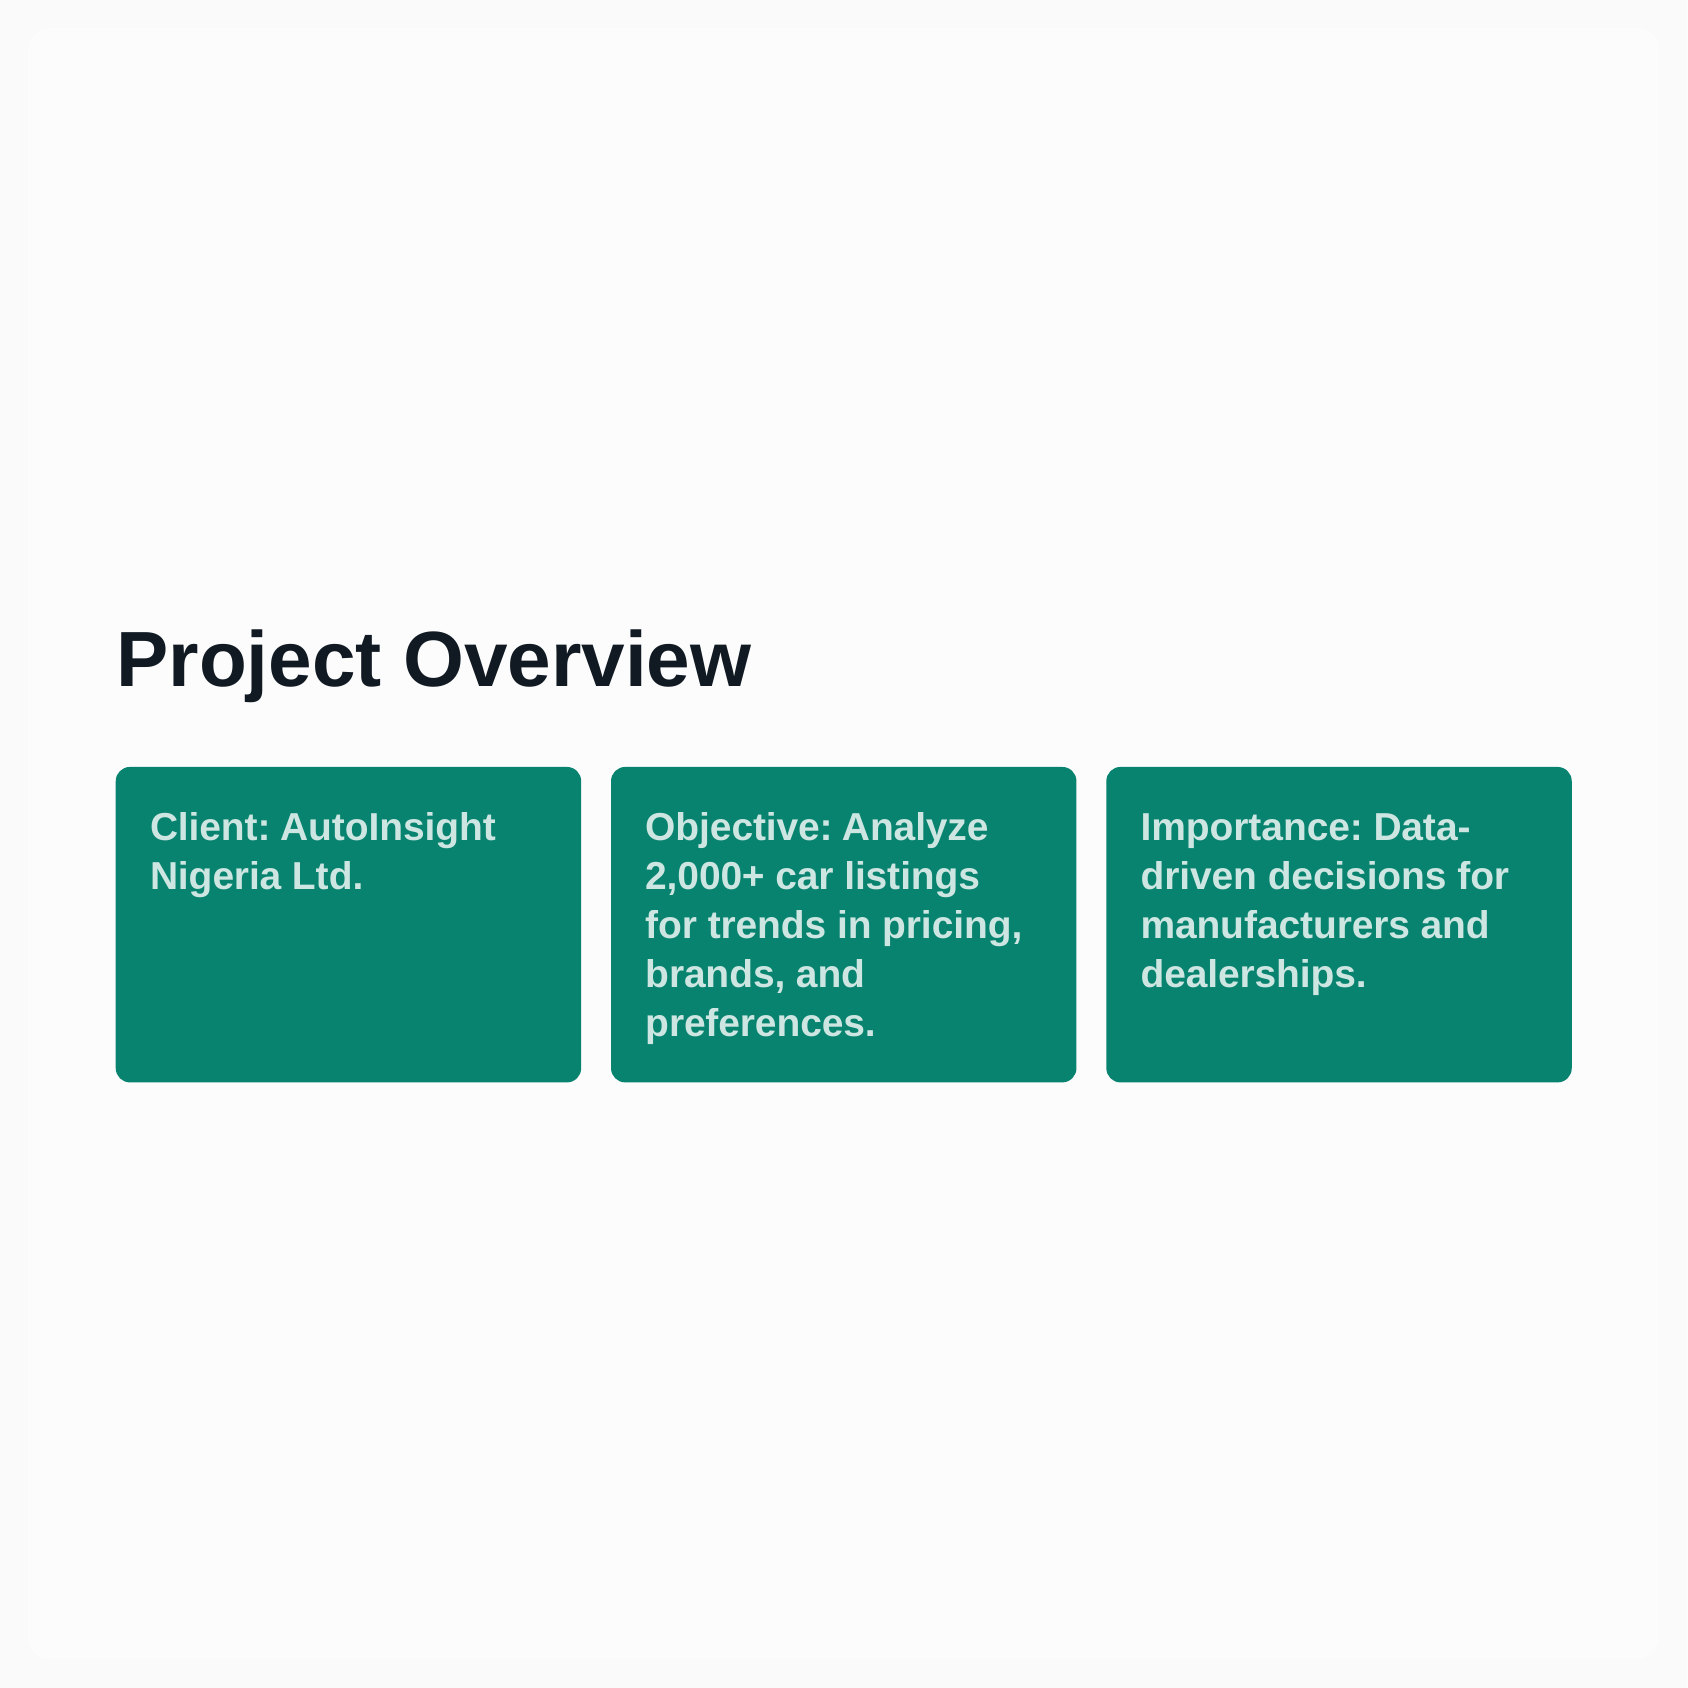

Project Overview

Client: AutoInsight Nigeria Ltd.

Objective: Analyze 2,000+ car listings for trends in pricing, brands, and preferences.

Importance: Data-driven decisions for manufacturers and dealerships.